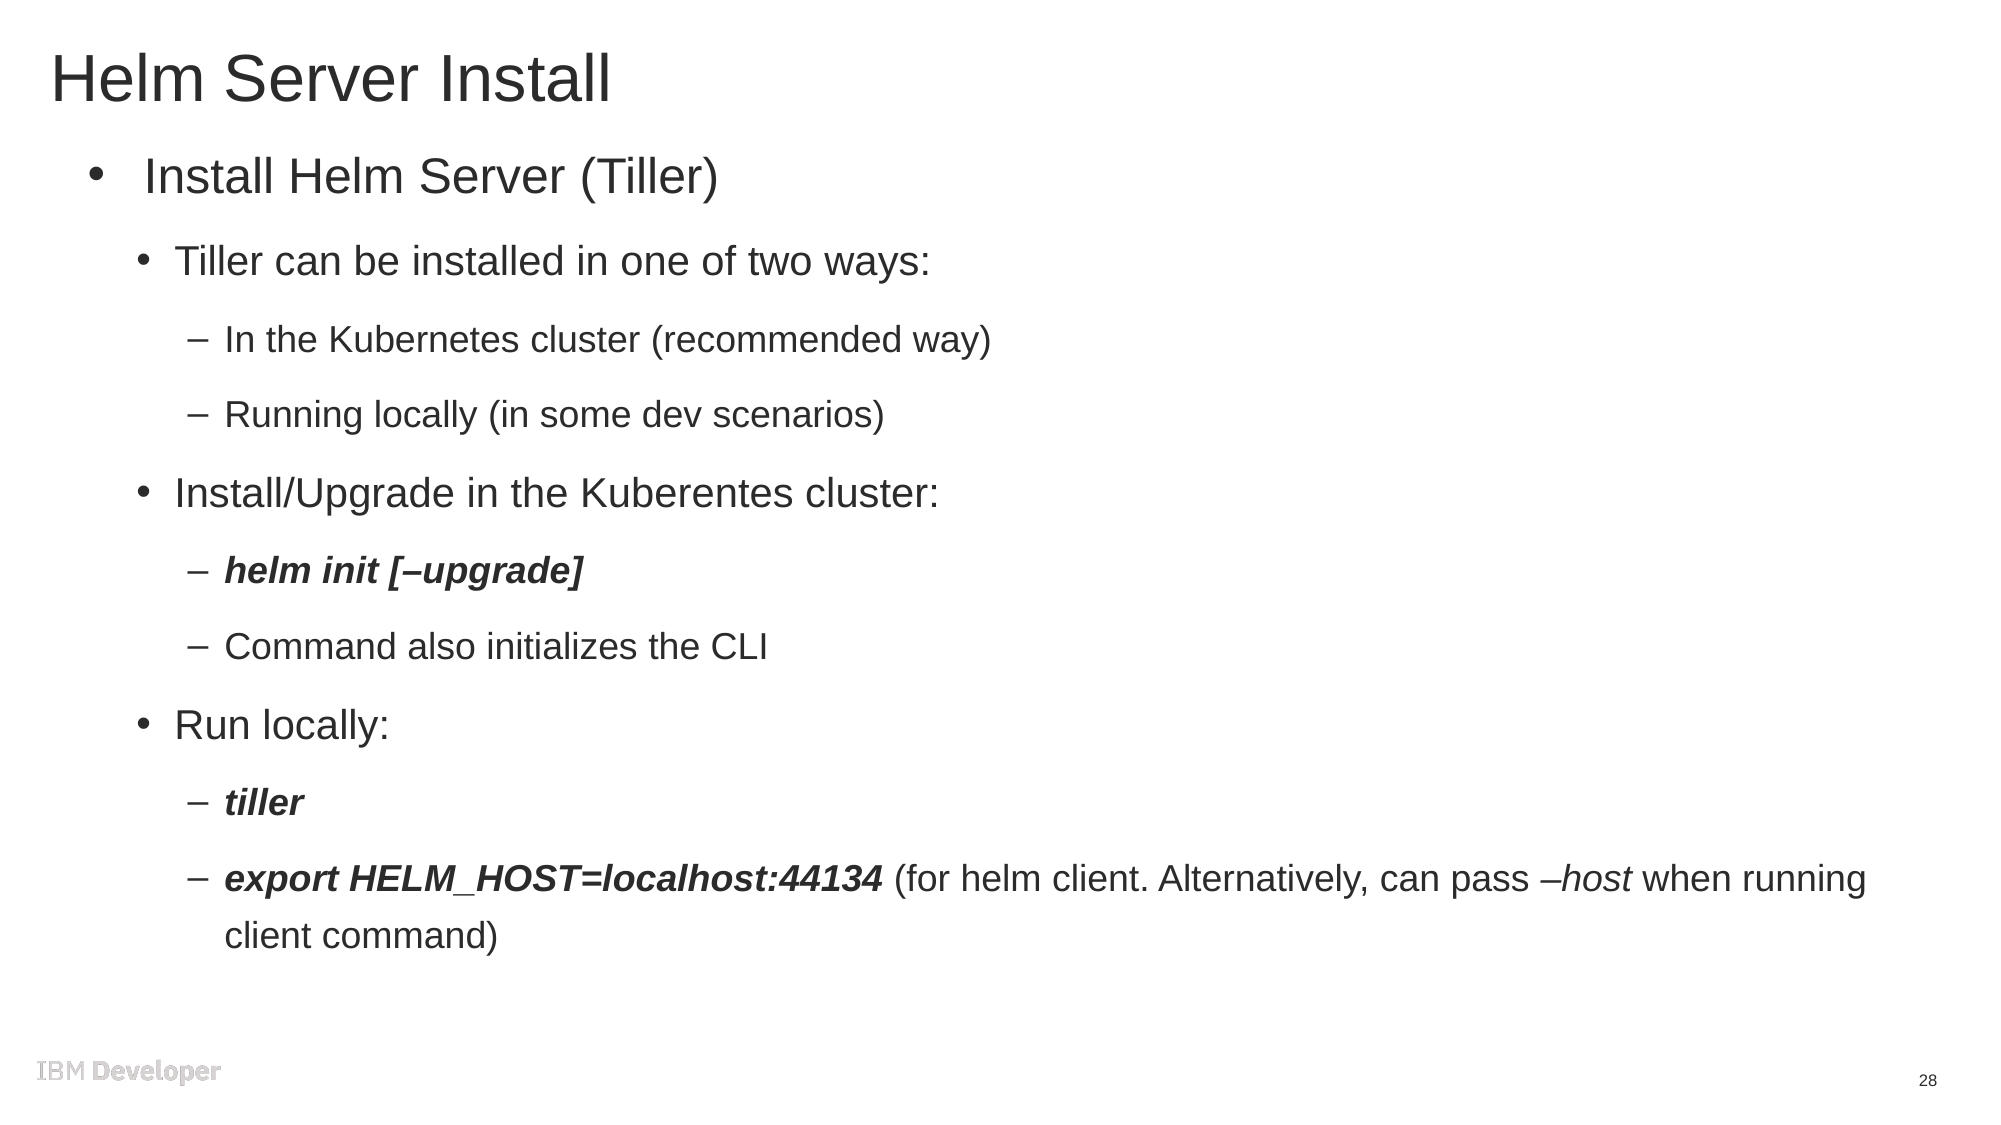

# Helm Server Install
Install Helm Server (Tiller)
Tiller can be installed in one of two ways:
In the Kubernetes cluster (recommended way)
Running locally (in some dev scenarios)
Install/Upgrade in the Kuberentes cluster:
helm init [–upgrade]
Command also initializes the CLI
Run locally:
tiller
export HELM_HOST=localhost:44134 (for helm client. Alternatively, can pass –host when running client command)
28